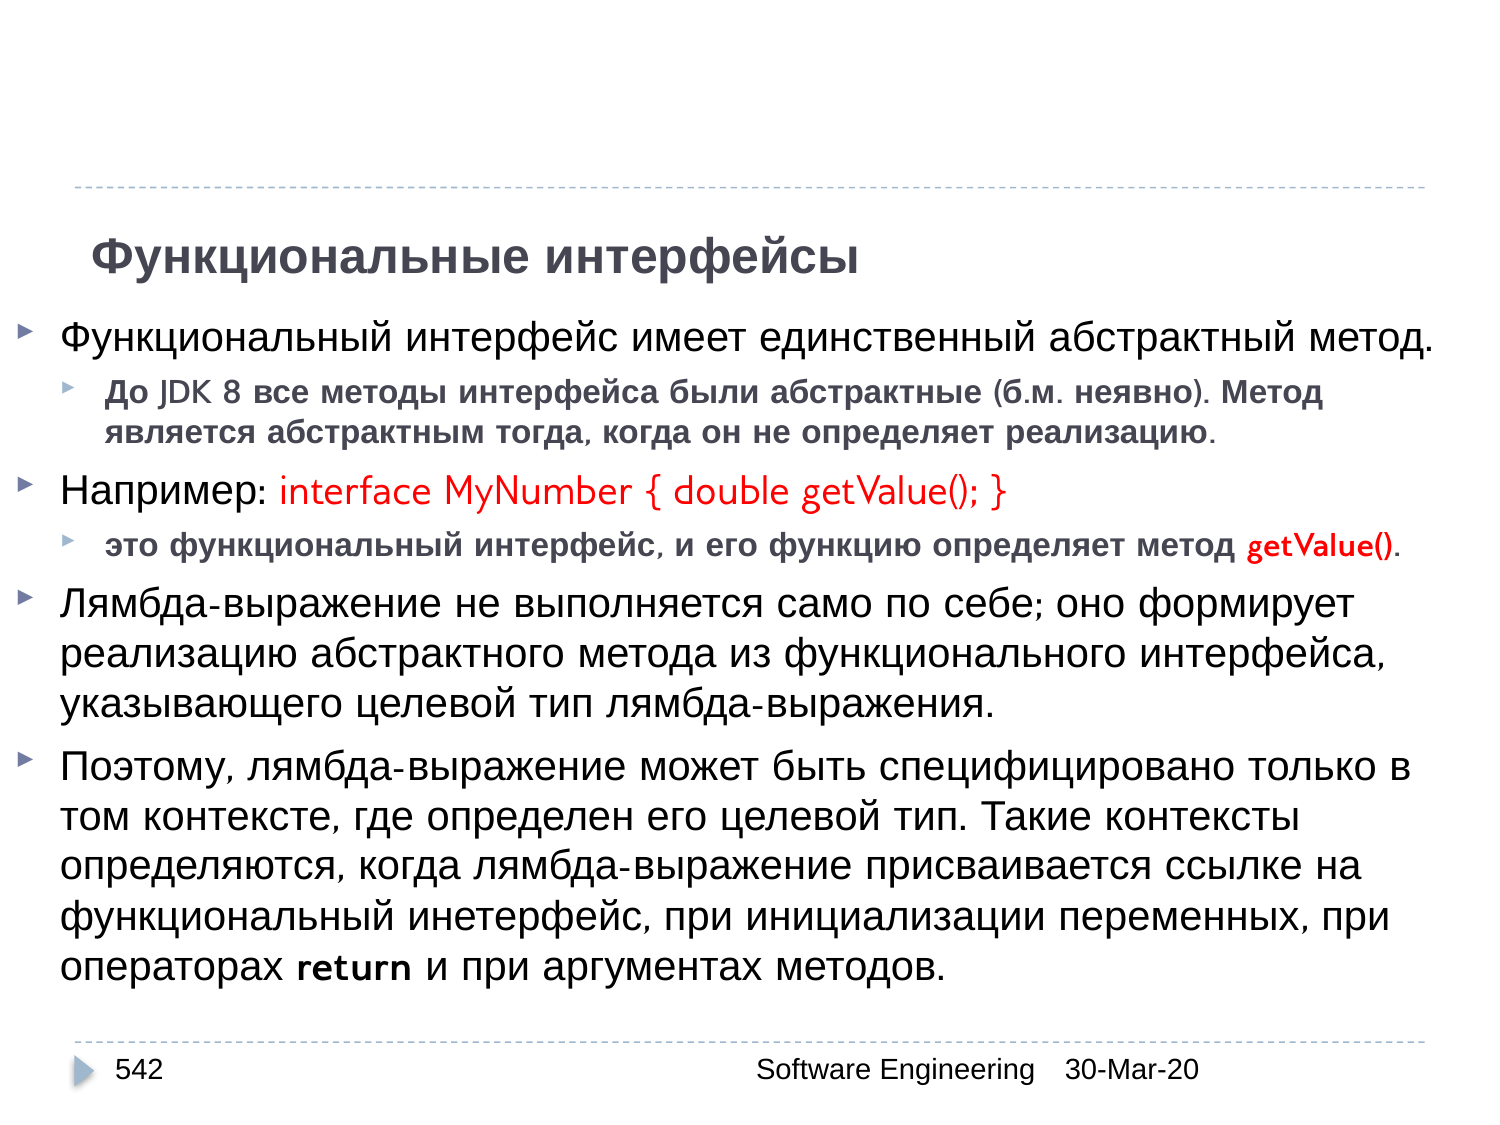

# Функциональные интерфейсы
Функциональный интерфейс имеет единственный абстрактный метод.
До JDK 8 все методы интерфейса были абстрактные (б.м. неявно). Метод является абстрактным тогда, когда он не определяет реализацию.
Например: interface MyNumber { double getValue(); }
это функциональный интерфейс, и его функцию определяет метод getValue().
Лямбда-выражение не выполняется само по себе; оно формирует реализацию абстрактного метода из функционального интерфейса, указывающего целевой тип лямбда-выражения.
Поэтому, лямбда-выражение может быть специфицировано только в том контексте, где определен его целевой тип. Такие контексты определяются, когда лямбда-выражение присваивается ссылке на функциональный инетерфейс, при инициализации переменных, при операторах return и при аргументах методов.
542
Software Engineering
30-Mar-20